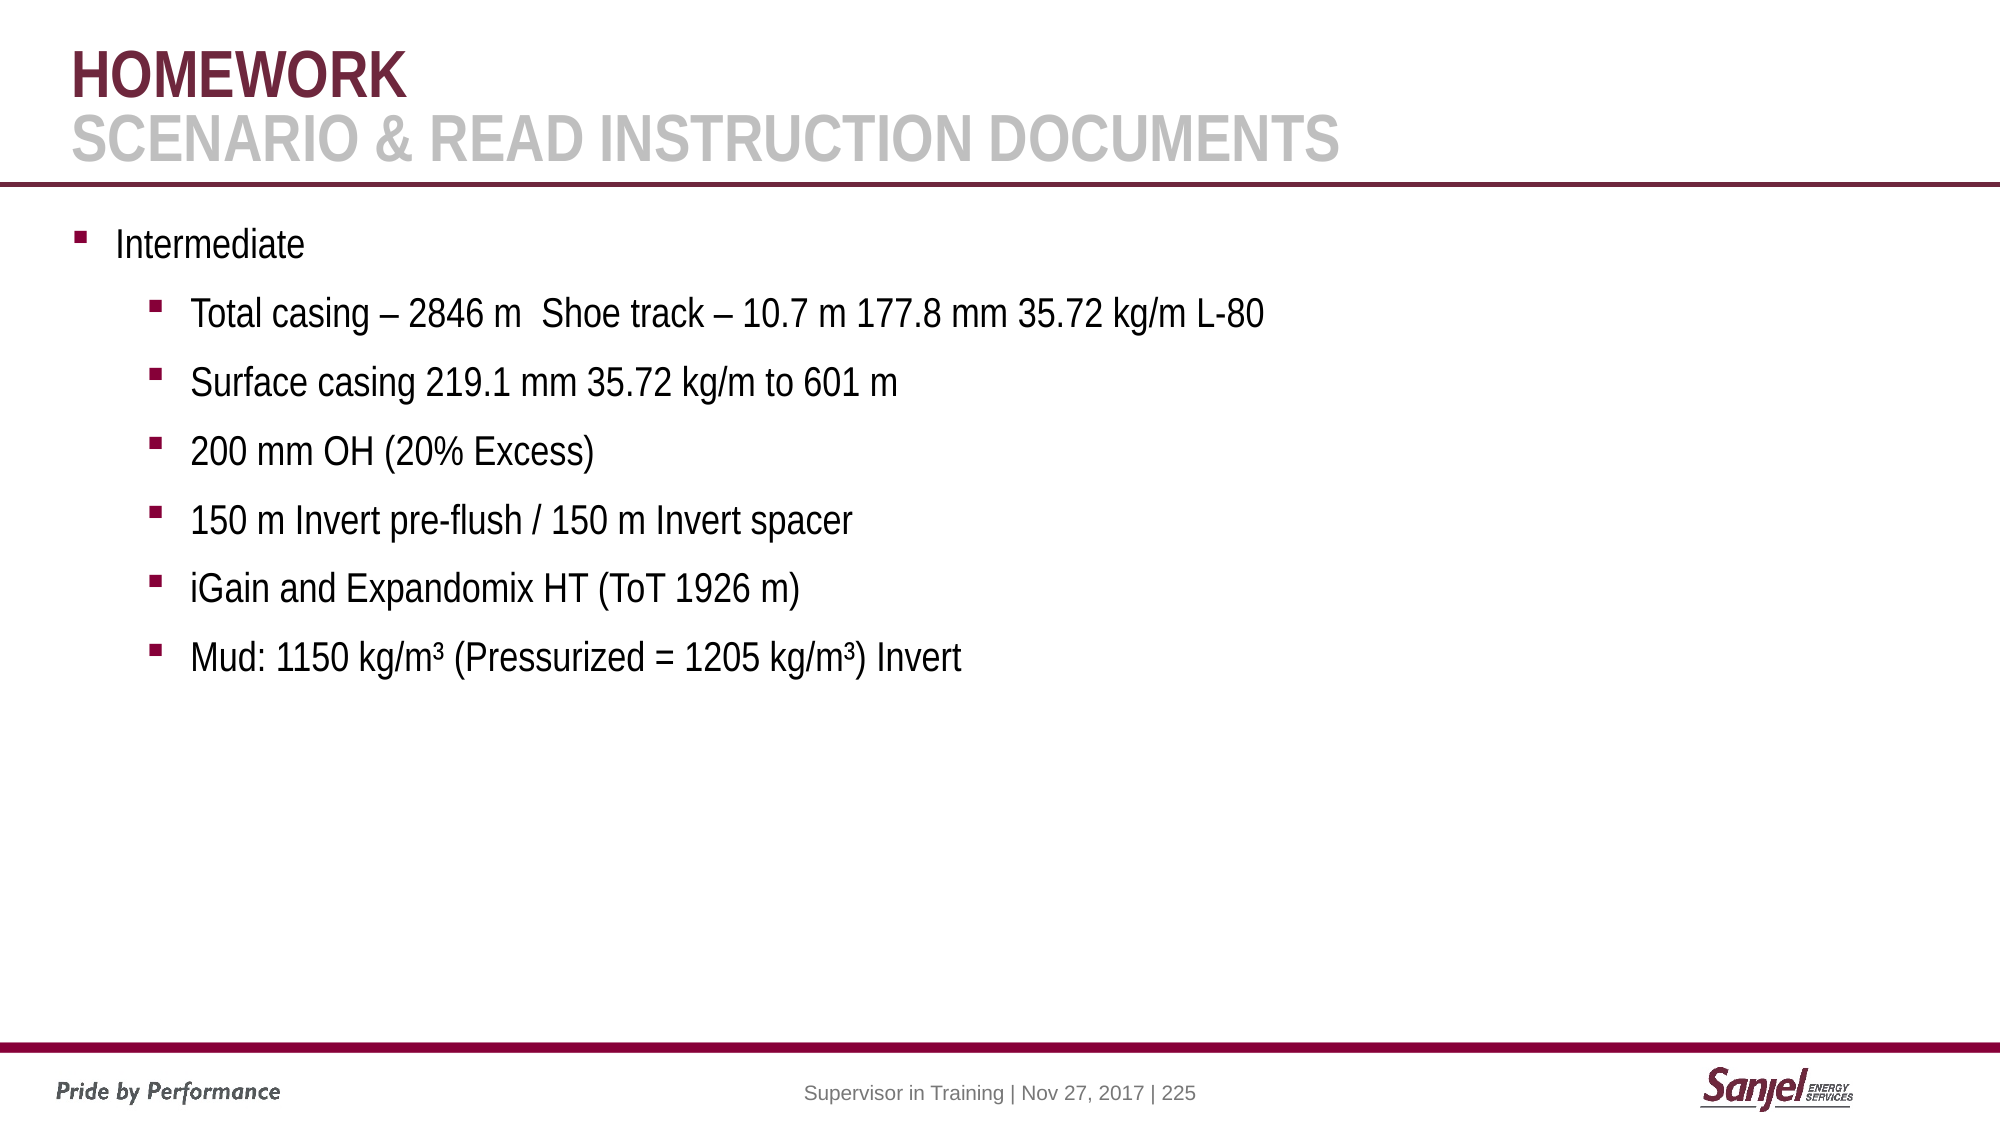

# Homework Scenario & Read instruction documents
Intermediate
Total casing – 2846 m  Shoe track – 10.7 m 177.8 mm 35.72 kg/m L-80
Surface casing 219.1 mm 35.72 kg/m to 601 m
200 mm OH (20% Excess)
150 m Invert pre-flush / 150 m Invert spacer
iGain and Expandomix HT (ToT 1926 m)
Mud: 1150 kg/m³ (Pressurized = 1205 kg/m³) Invert